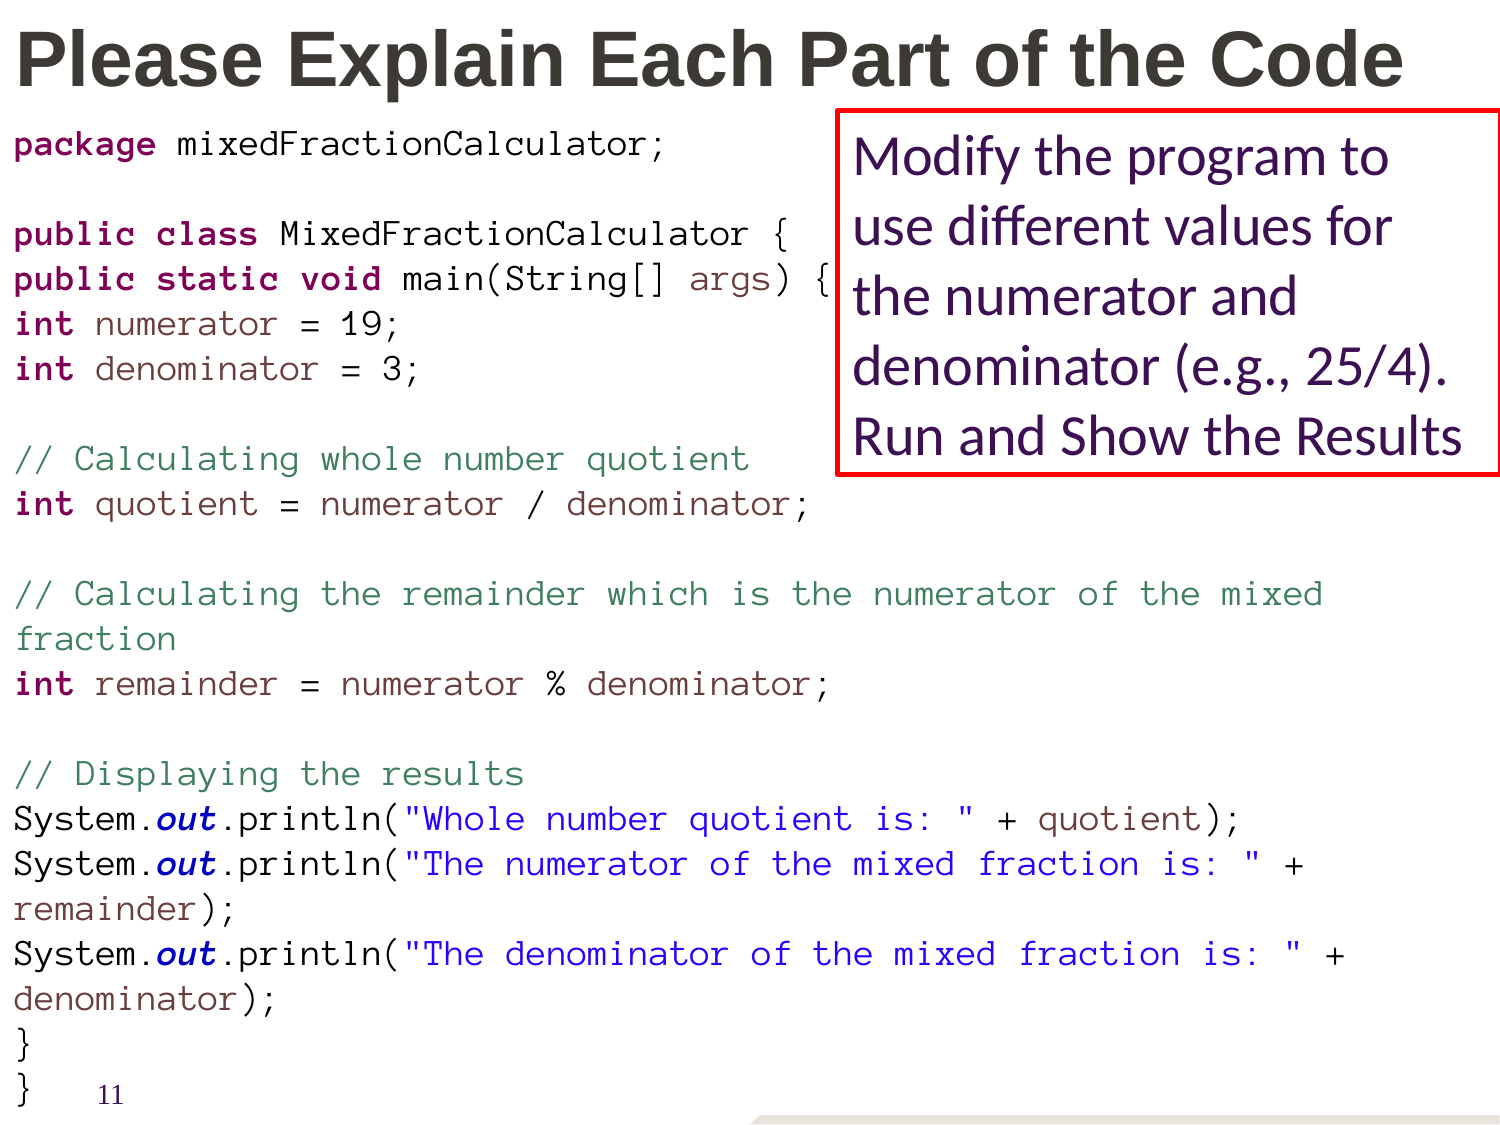

# Please Explain Each Part of the Code
package mixedFractionCalculator;
public class MixedFractionCalculator {
public static void main(String[] args) {
int numerator = 19;
int denominator = 3;
// Calculating whole number quotient
int quotient = numerator / denominator;

// Calculating the remainder which is the numerator of the mixed fraction
int remainder = numerator % denominator;
// Displaying the results
System.out.println("Whole number quotient is: " + quotient);
System.out.println("The numerator of the mixed fraction is: " + remainder);
System.out.println("The denominator of the mixed fraction is: " + denominator);
}
}
Modify the program to use different values for the numerator and denominator (e.g., 25/4). Run and Show the Results
11